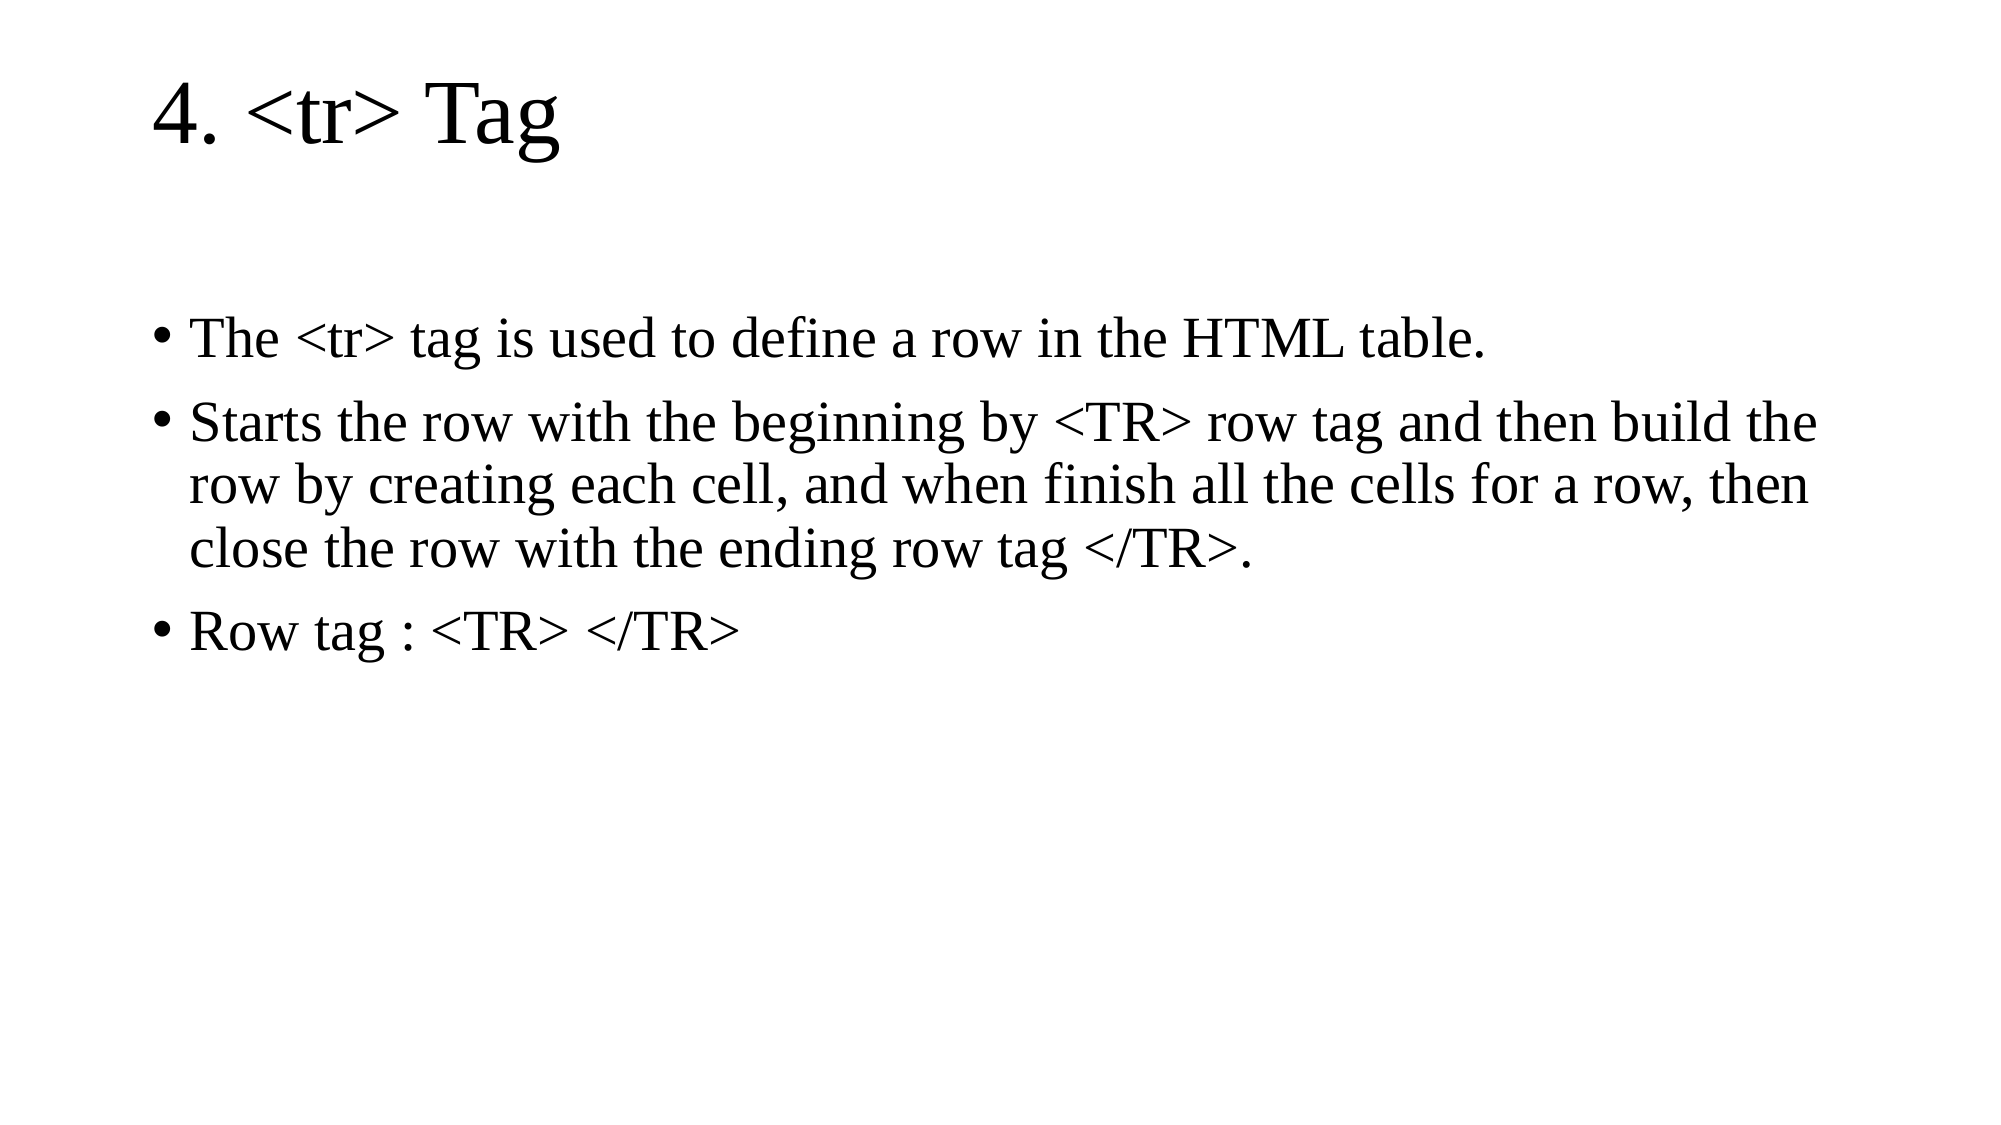

# 4. <tr> Tag
The <tr> tag is used to define a row in the HTML table.
Starts the row with the beginning by <TR> row tag and then build the row by creating each cell, and when finish all the cells for a row, then close the row with the ending row tag </TR>.
Row tag : <TR> </TR>